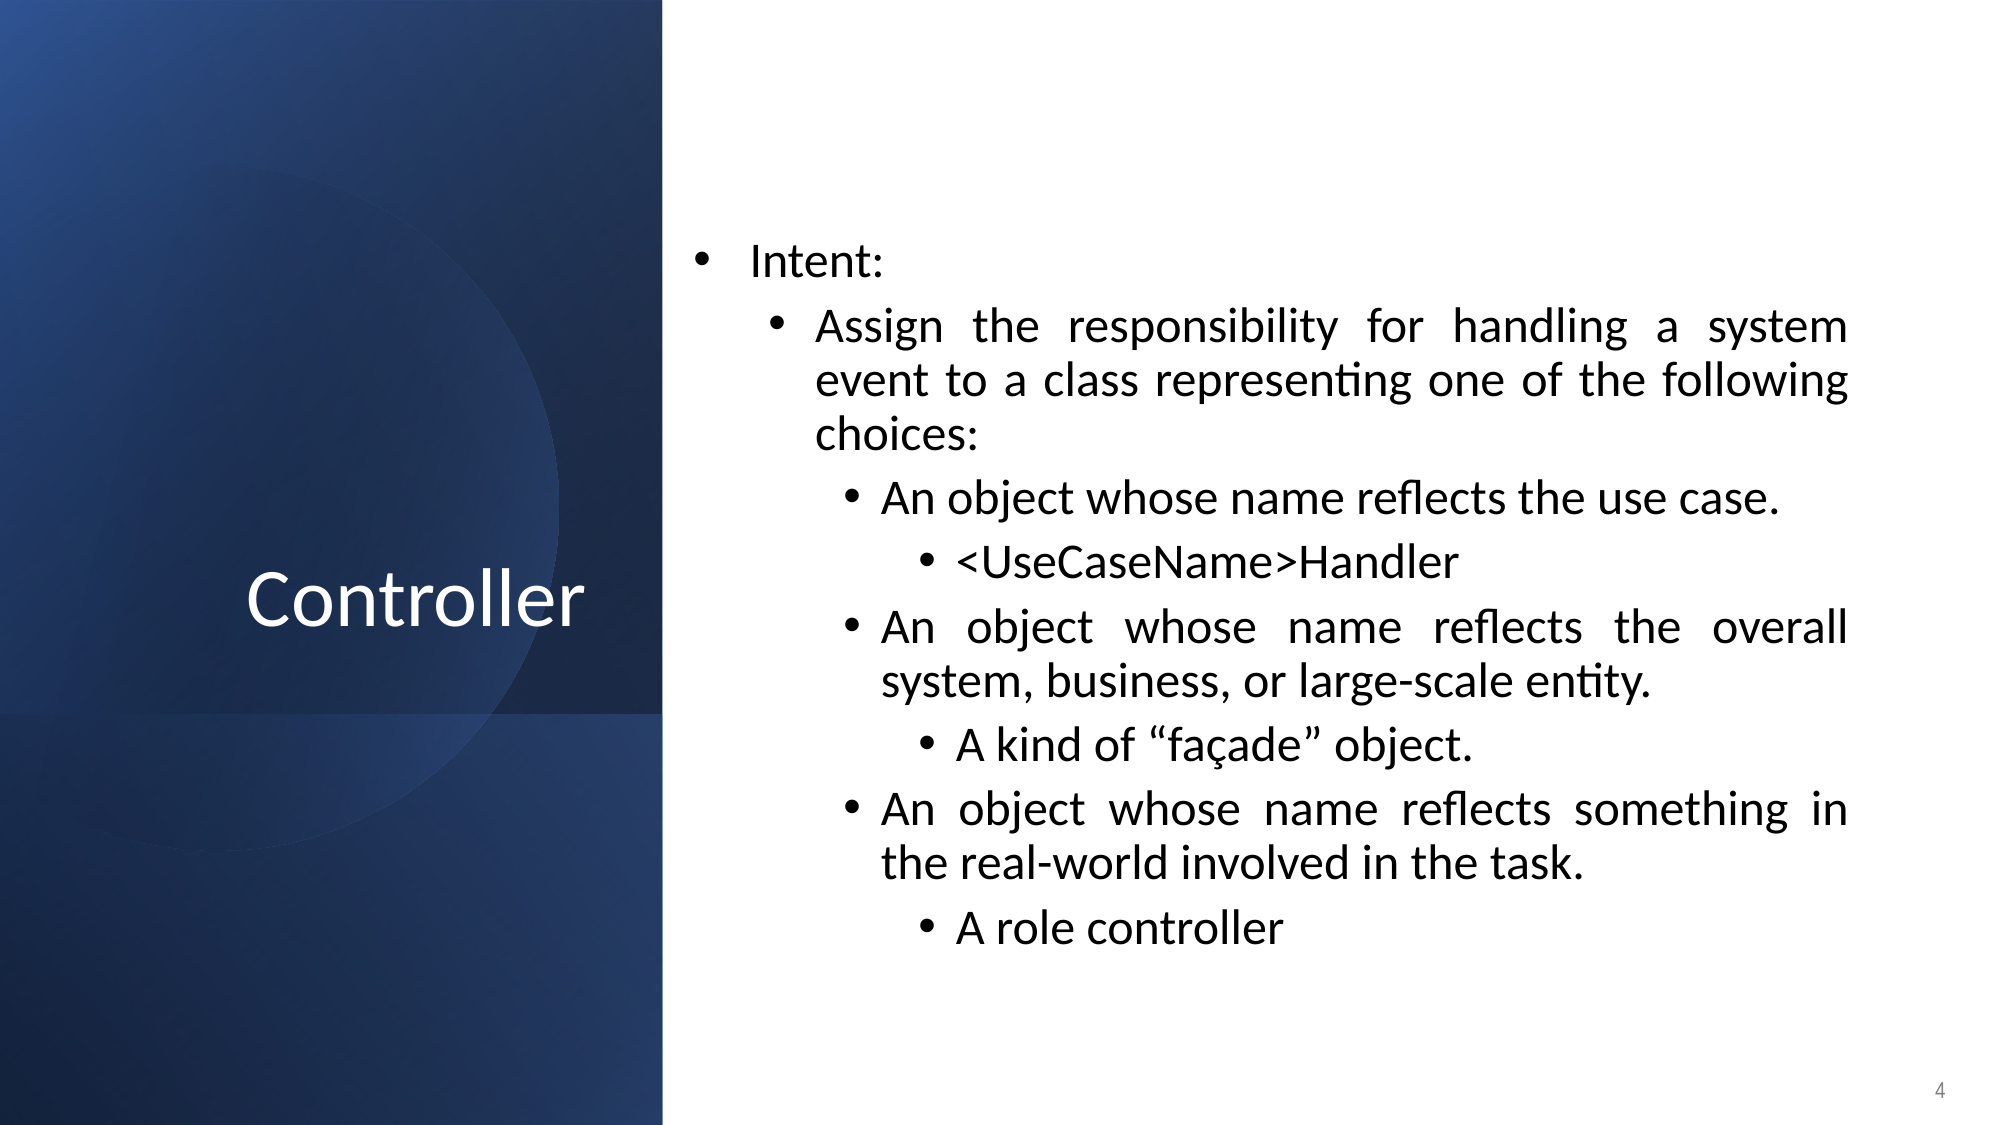

# Controller
Intent:
Assign the responsibility for handling a system event to a class representing one of the following choices:
An object whose name reflects the use case.
<UseCaseName>Handler
An object whose name reflects the overall system, business, or large-scale entity.
A kind of “façade” object.
An object whose name reflects something in the real-world involved in the task.
A role controller

4